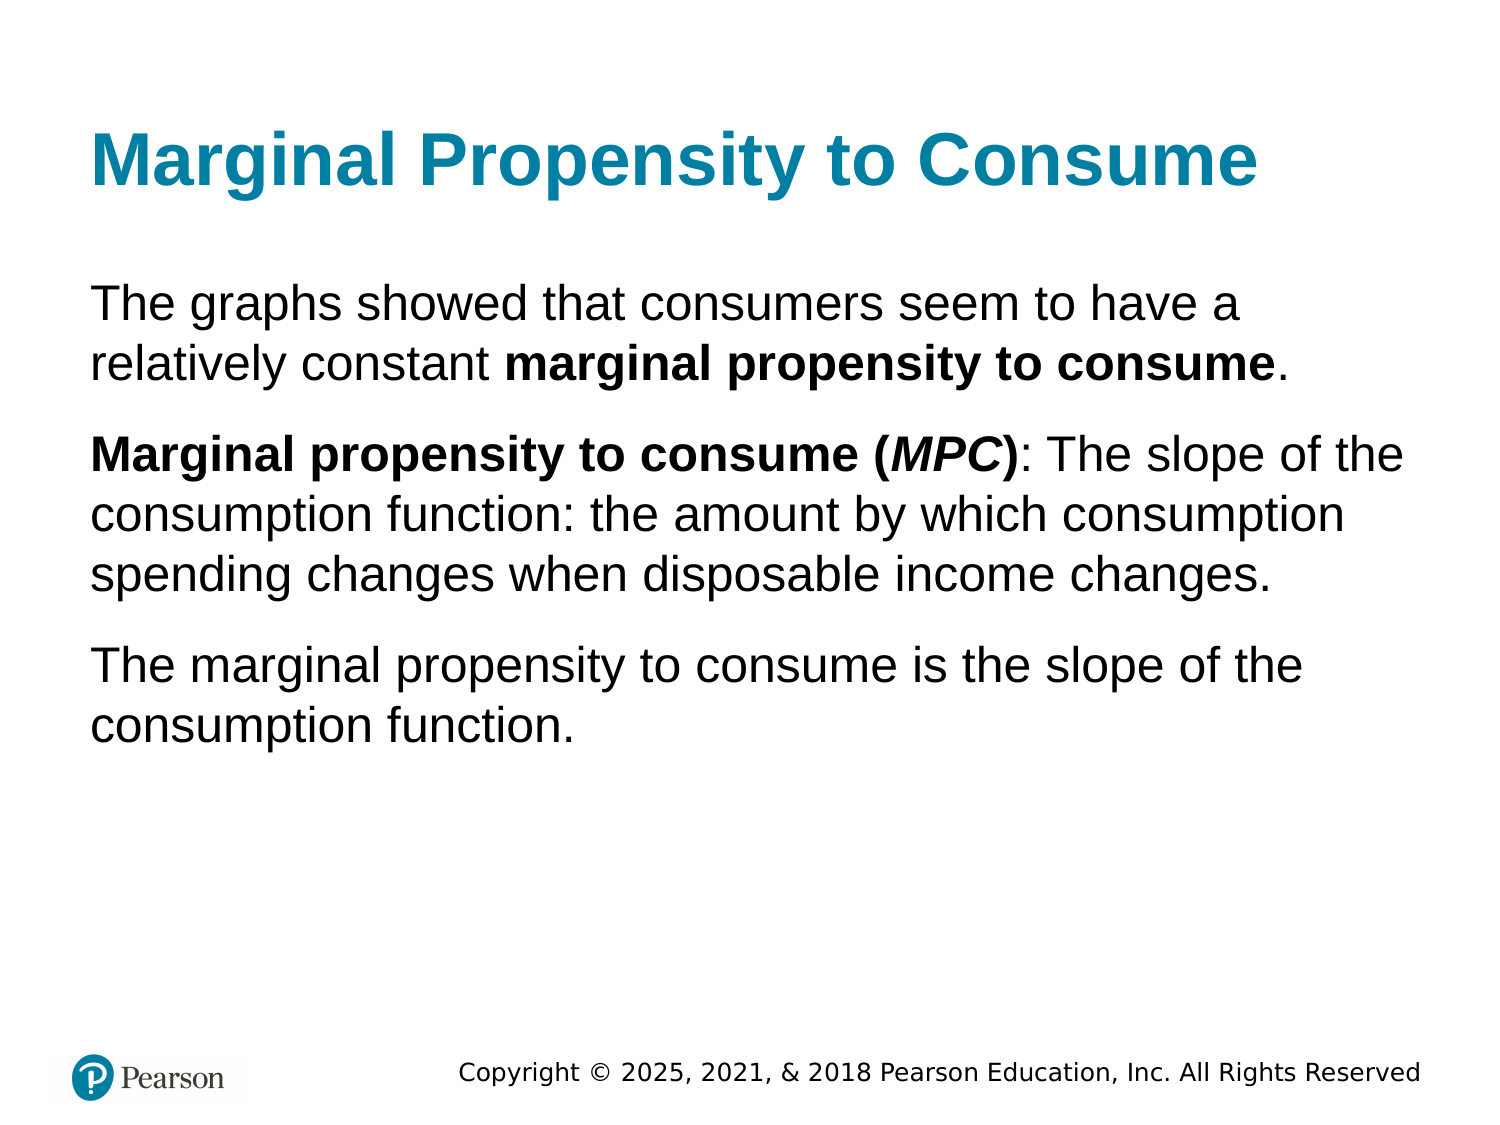

# Marginal Propensity to Consume
The graphs showed that consumers seem to have a relatively constant marginal propensity to consume.
Marginal propensity to consume (M P C): The slope of the consumption function: the amount by which consumption spending changes when disposable income changes.
The marginal propensity to consume is the slope of the consumption function.